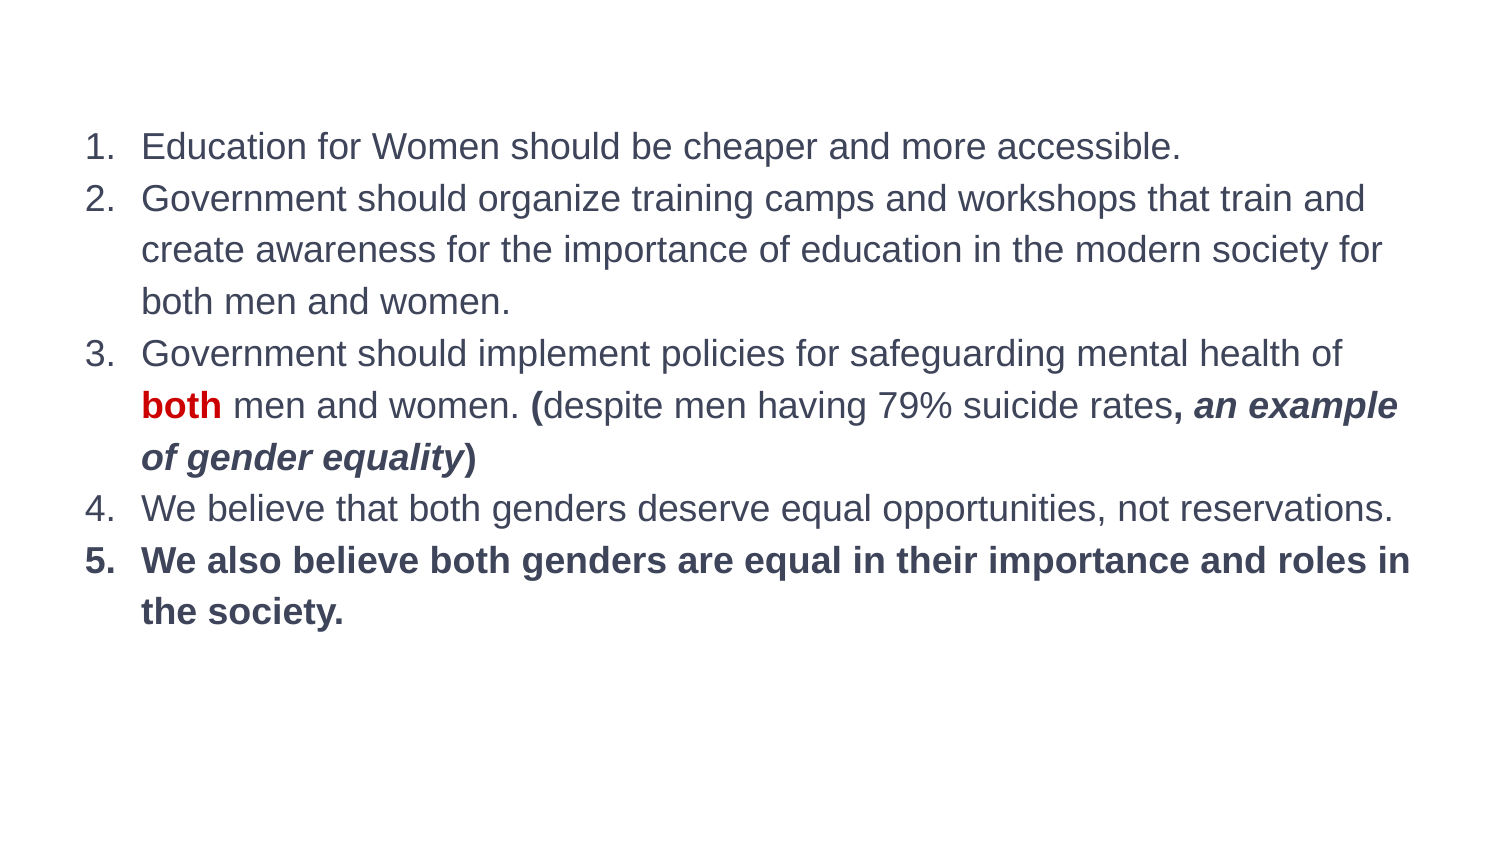

Education for Women should be cheaper and more accessible.
Government should organize training camps and workshops that train and create awareness for the importance of education in the modern society for both men and women.
Government should implement policies for safeguarding mental health of both men and women. (despite men having 79% suicide rates, an example of gender equality)
We believe that both genders deserve equal opportunities, not reservations.
We also believe both genders are equal in their importance and roles in the society.